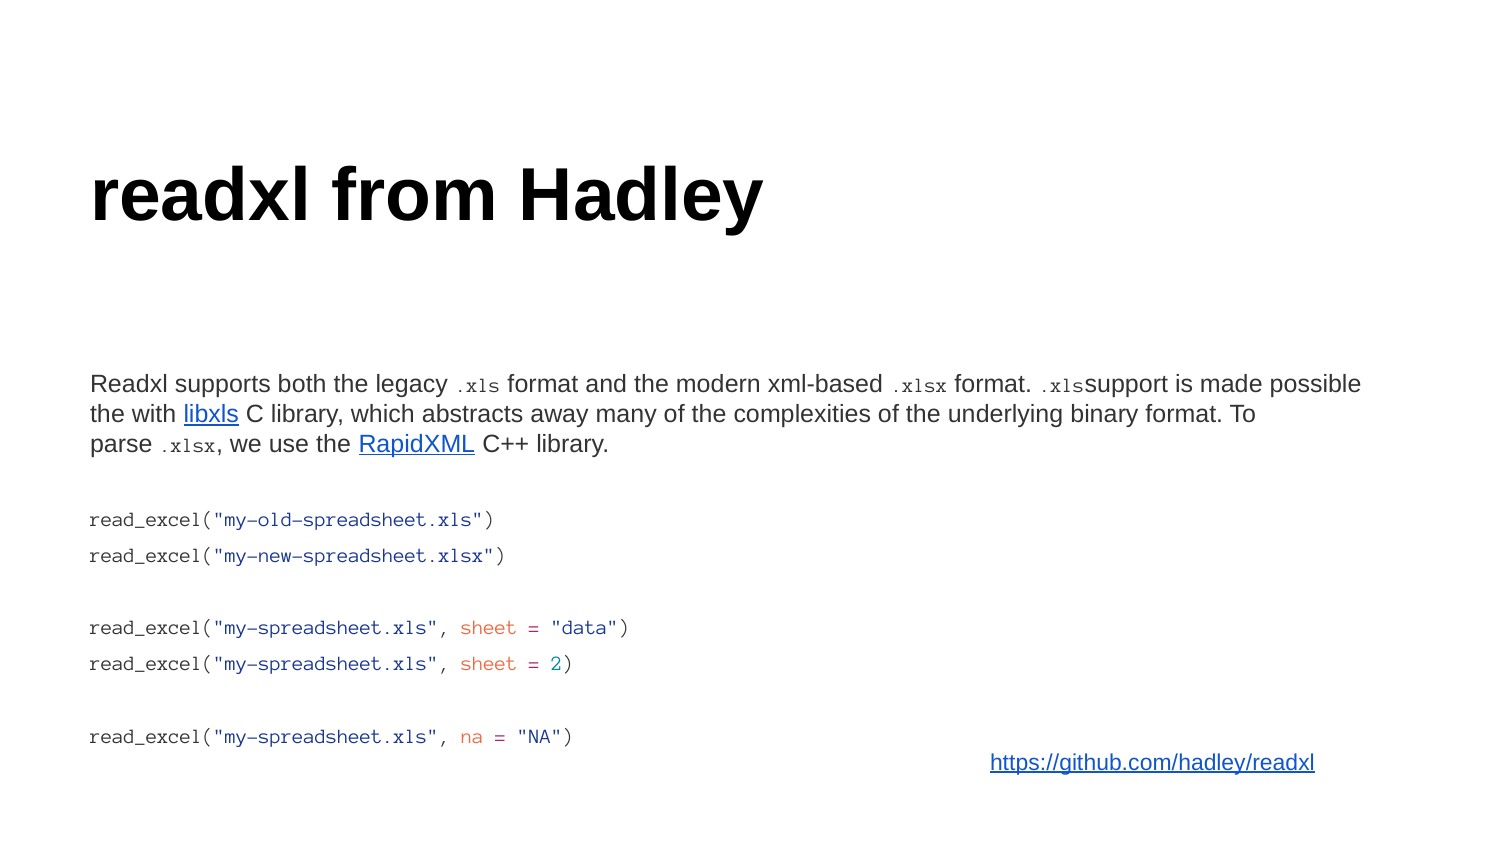

# readxl from Hadley
Readxl supports both the legacy .xls format and the modern xml-based .xlsx format. .xlssupport is made possible the with libxls C library, which abstracts away many of the complexities of the underlying binary format. To parse .xlsx, we use the RapidXML C++ library.
read_excel("my-old-spreadsheet.xls")
read_excel("my-new-spreadsheet.xlsx")
read_excel("my-spreadsheet.xls", sheet = "data")
read_excel("my-spreadsheet.xls", sheet = 2)
read_excel("my-spreadsheet.xls", na = "NA")
https://github.com/hadley/readxl